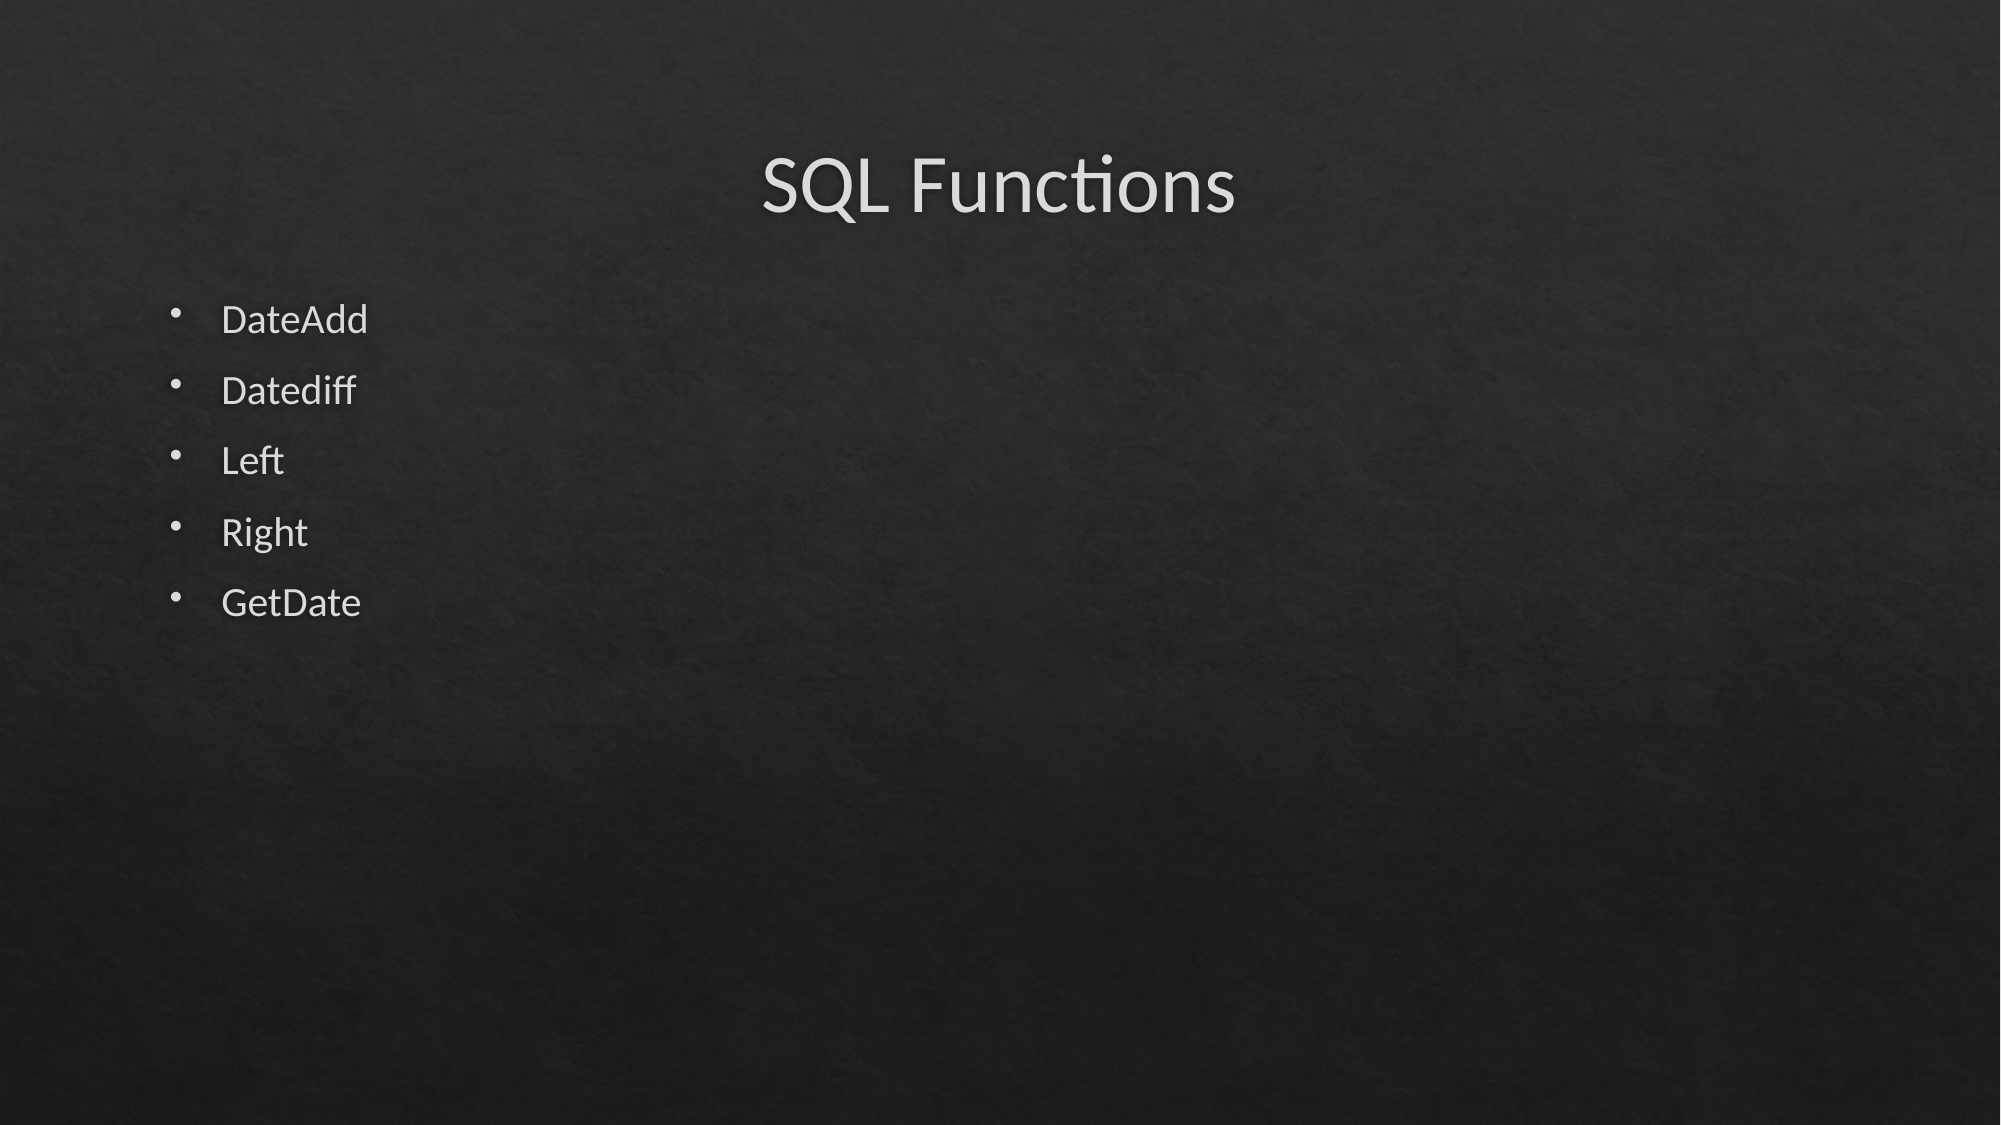

# SQL Functions
DateAdd
Datediff
Left
Right
GetDate